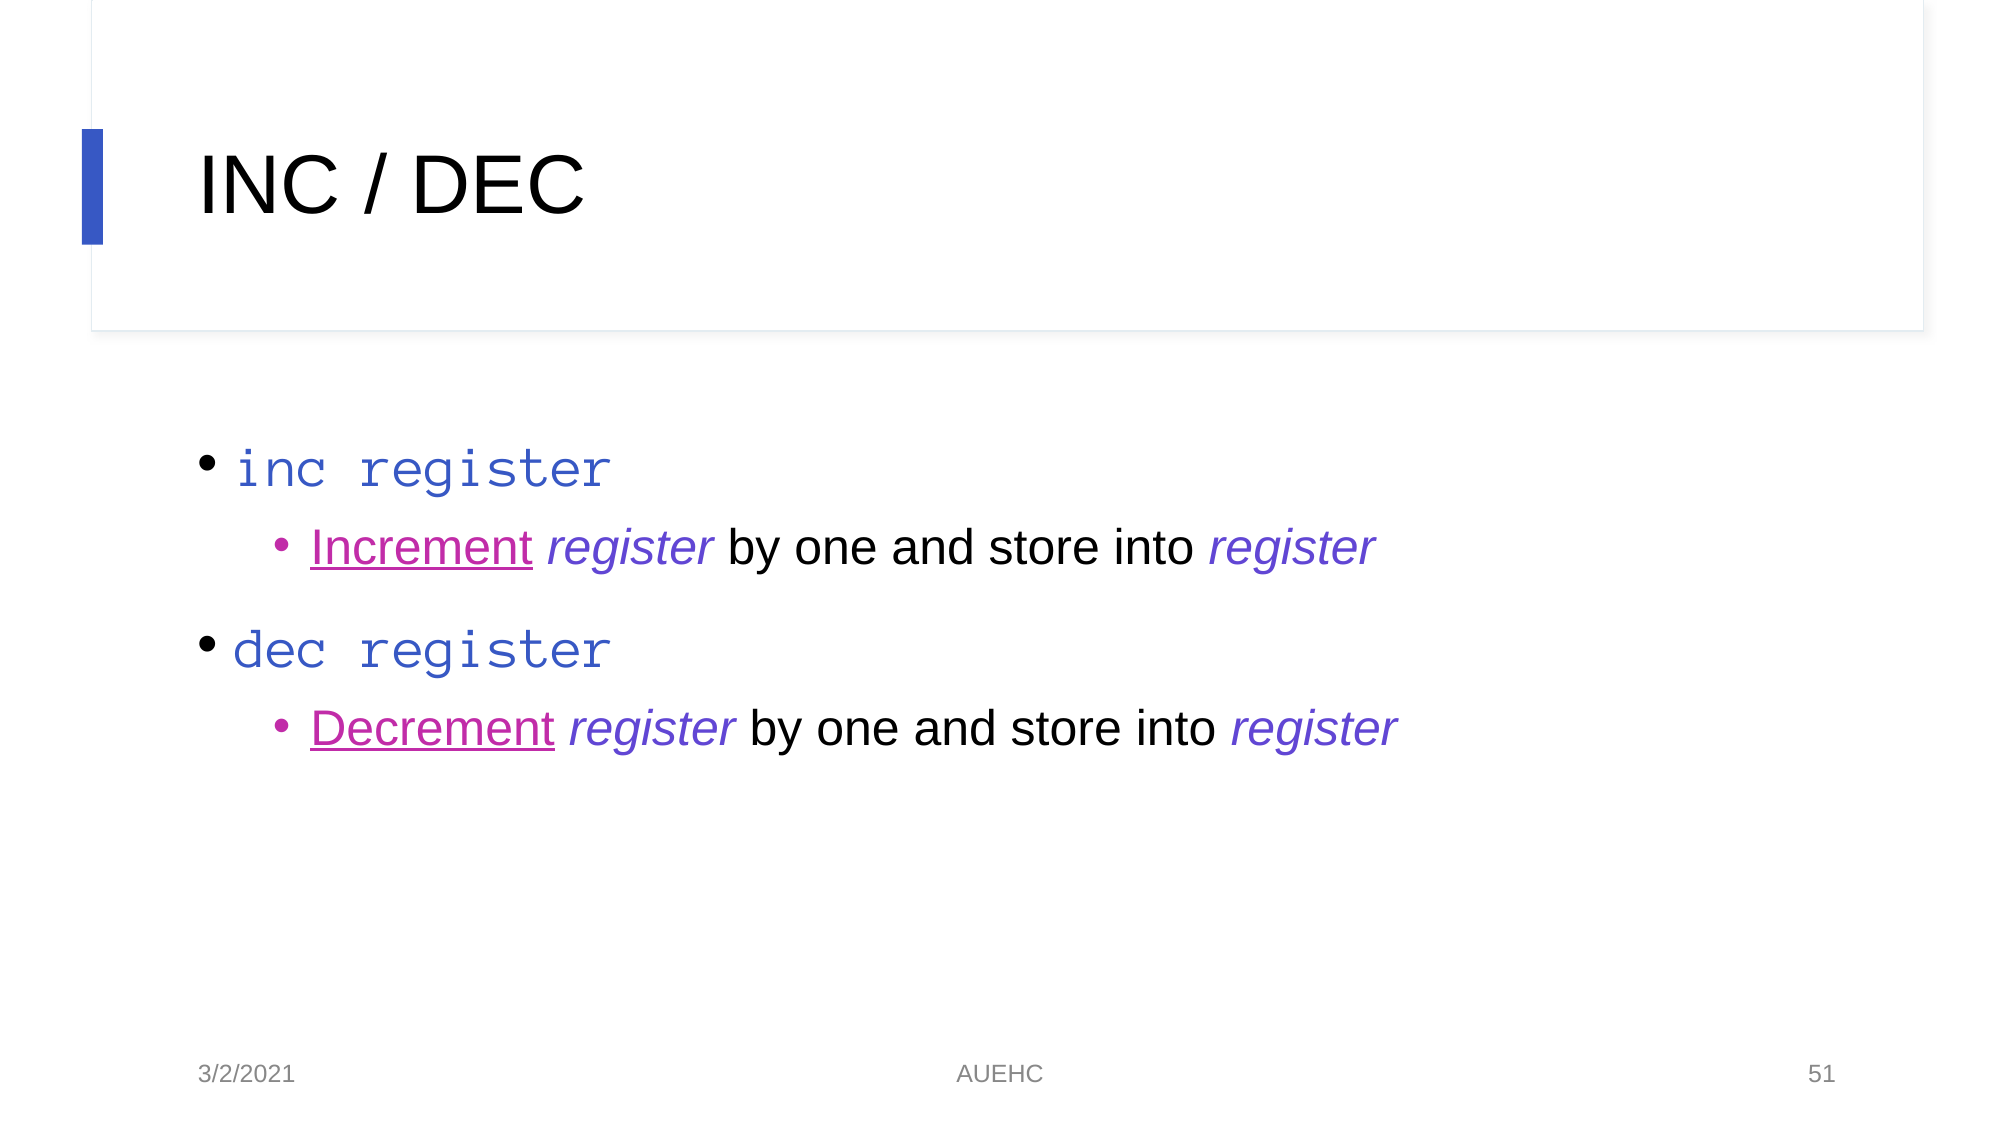

# INC / DEC
inc register
Increment register by one and store into register
dec register
Decrement register by one and store into register

3/2/2021
AUEHC
51